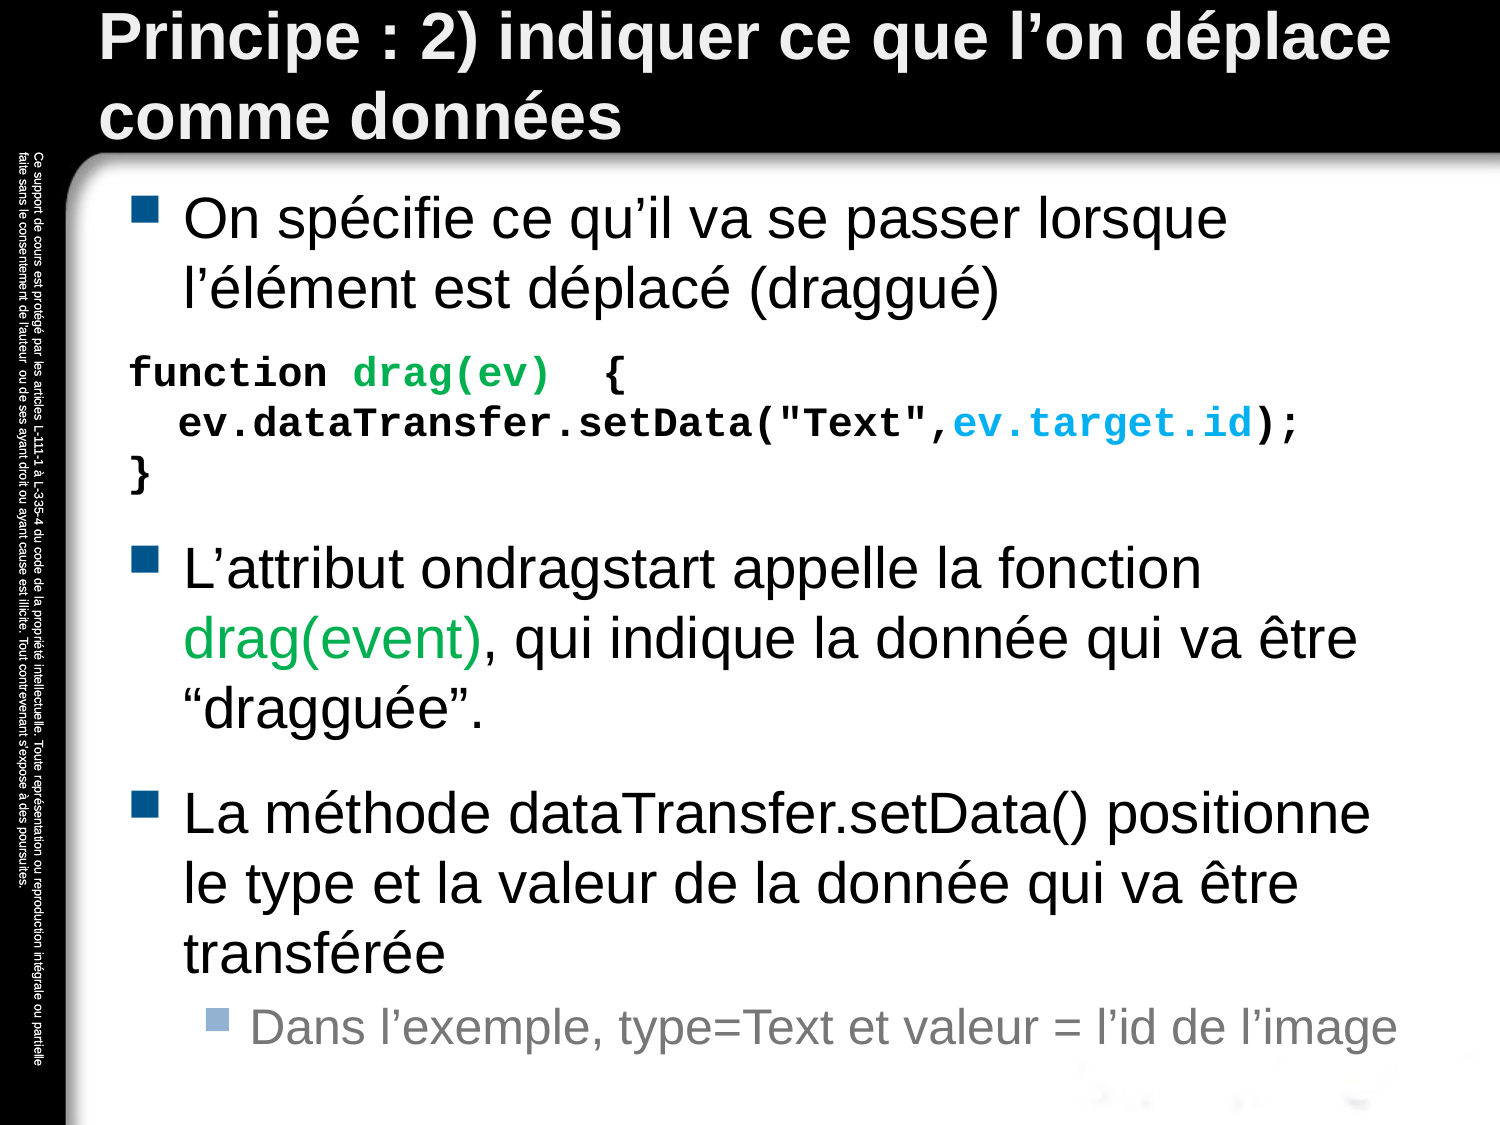

# Principe : 2) indiquer ce que l’on déplace comme données
On spécifie ce qu’il va se passer lorsque l’élément est déplacé (draggué)
function drag(ev)  {
  ev.dataTransfer.setData("Text",ev.target.id);
}
L’attribut ondragstart appelle la fonction drag(event), qui indique la donnée qui va être “dragguée”.
La méthode dataTransfer.setData() positionne le type et la valeur de la donnée qui va être transférée
Dans l’exemple, type=Text et valeur = l’id de l’image